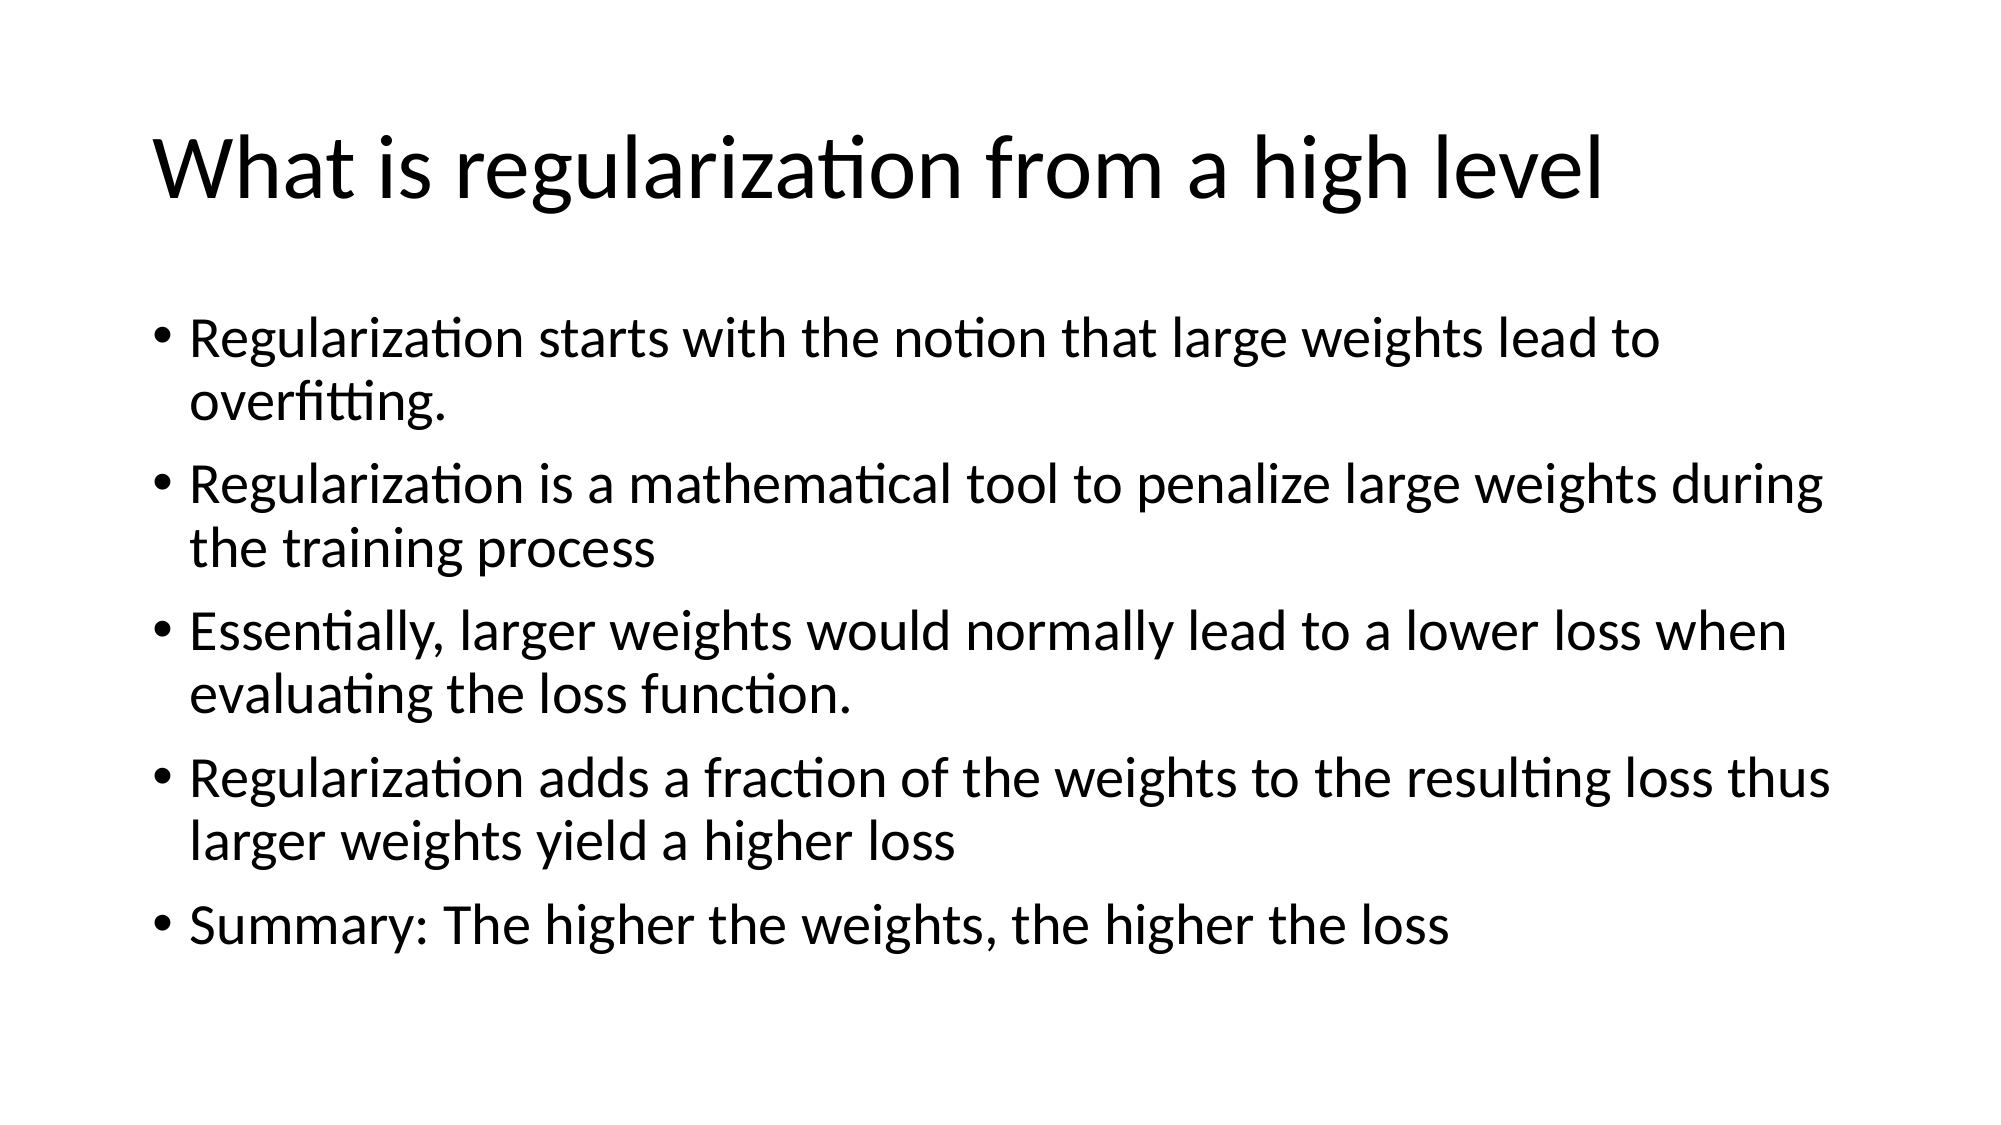

# What is regularization from a high level
Regularization starts with the notion that large weights lead to overfitting.
Regularization is a mathematical tool to penalize large weights during the training process
Essentially, larger weights would normally lead to a lower loss when evaluating the loss function.
Regularization adds a fraction of the weights to the resulting loss thus larger weights yield a higher loss
Summary: The higher the weights, the higher the loss